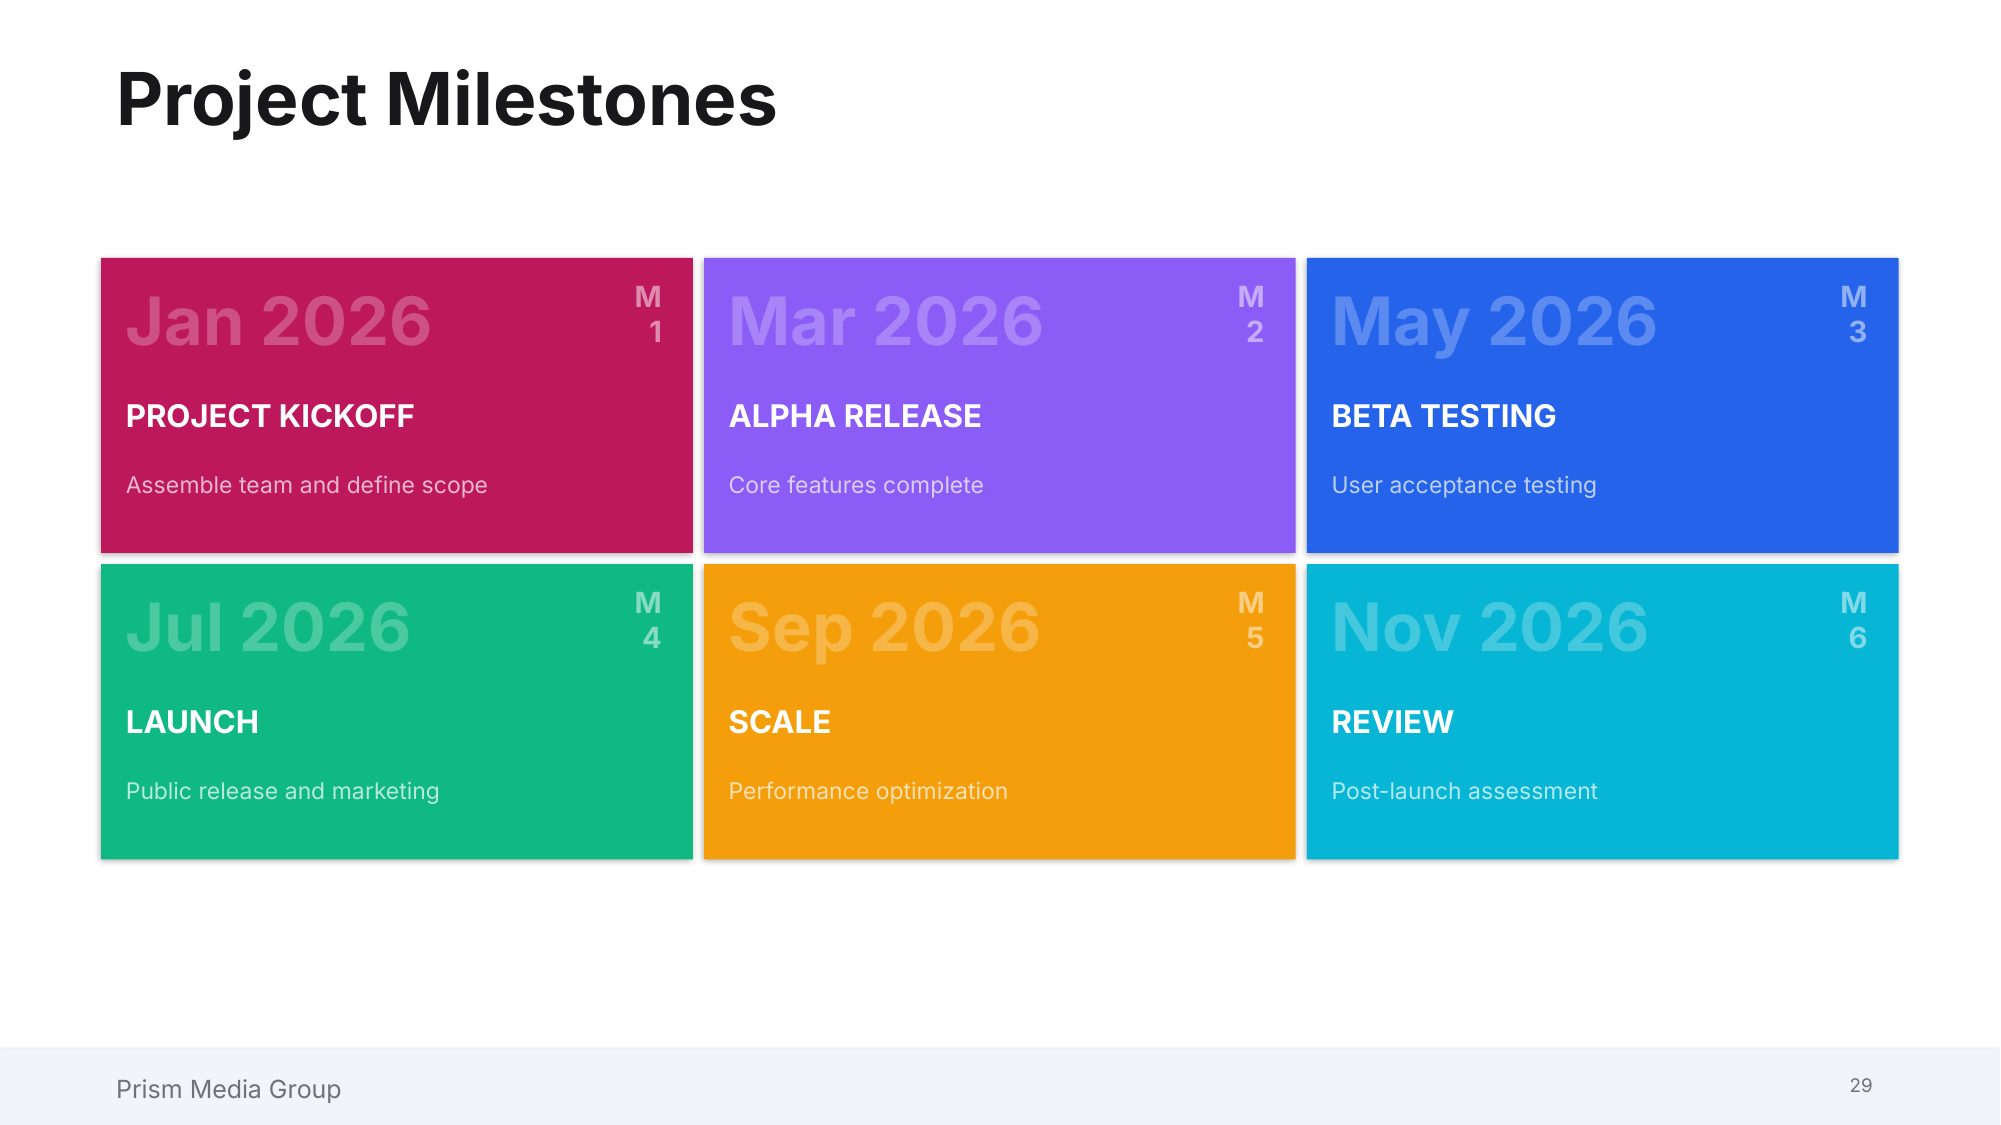

Project Milestones

Jan 2026
M1
Mar 2026
M2
May 2026
M3
PROJECT KICKOFF
ALPHA RELEASE
BETA TESTING
Assemble team and define scope
Core features complete
User acceptance testing

Jul 2026
M4
Sep 2026
M5
Nov 2026
M6
LAUNCH
SCALE
REVIEW
Public release and marketing
Performance optimization
Post-launch assessment

Prism Media Group
29